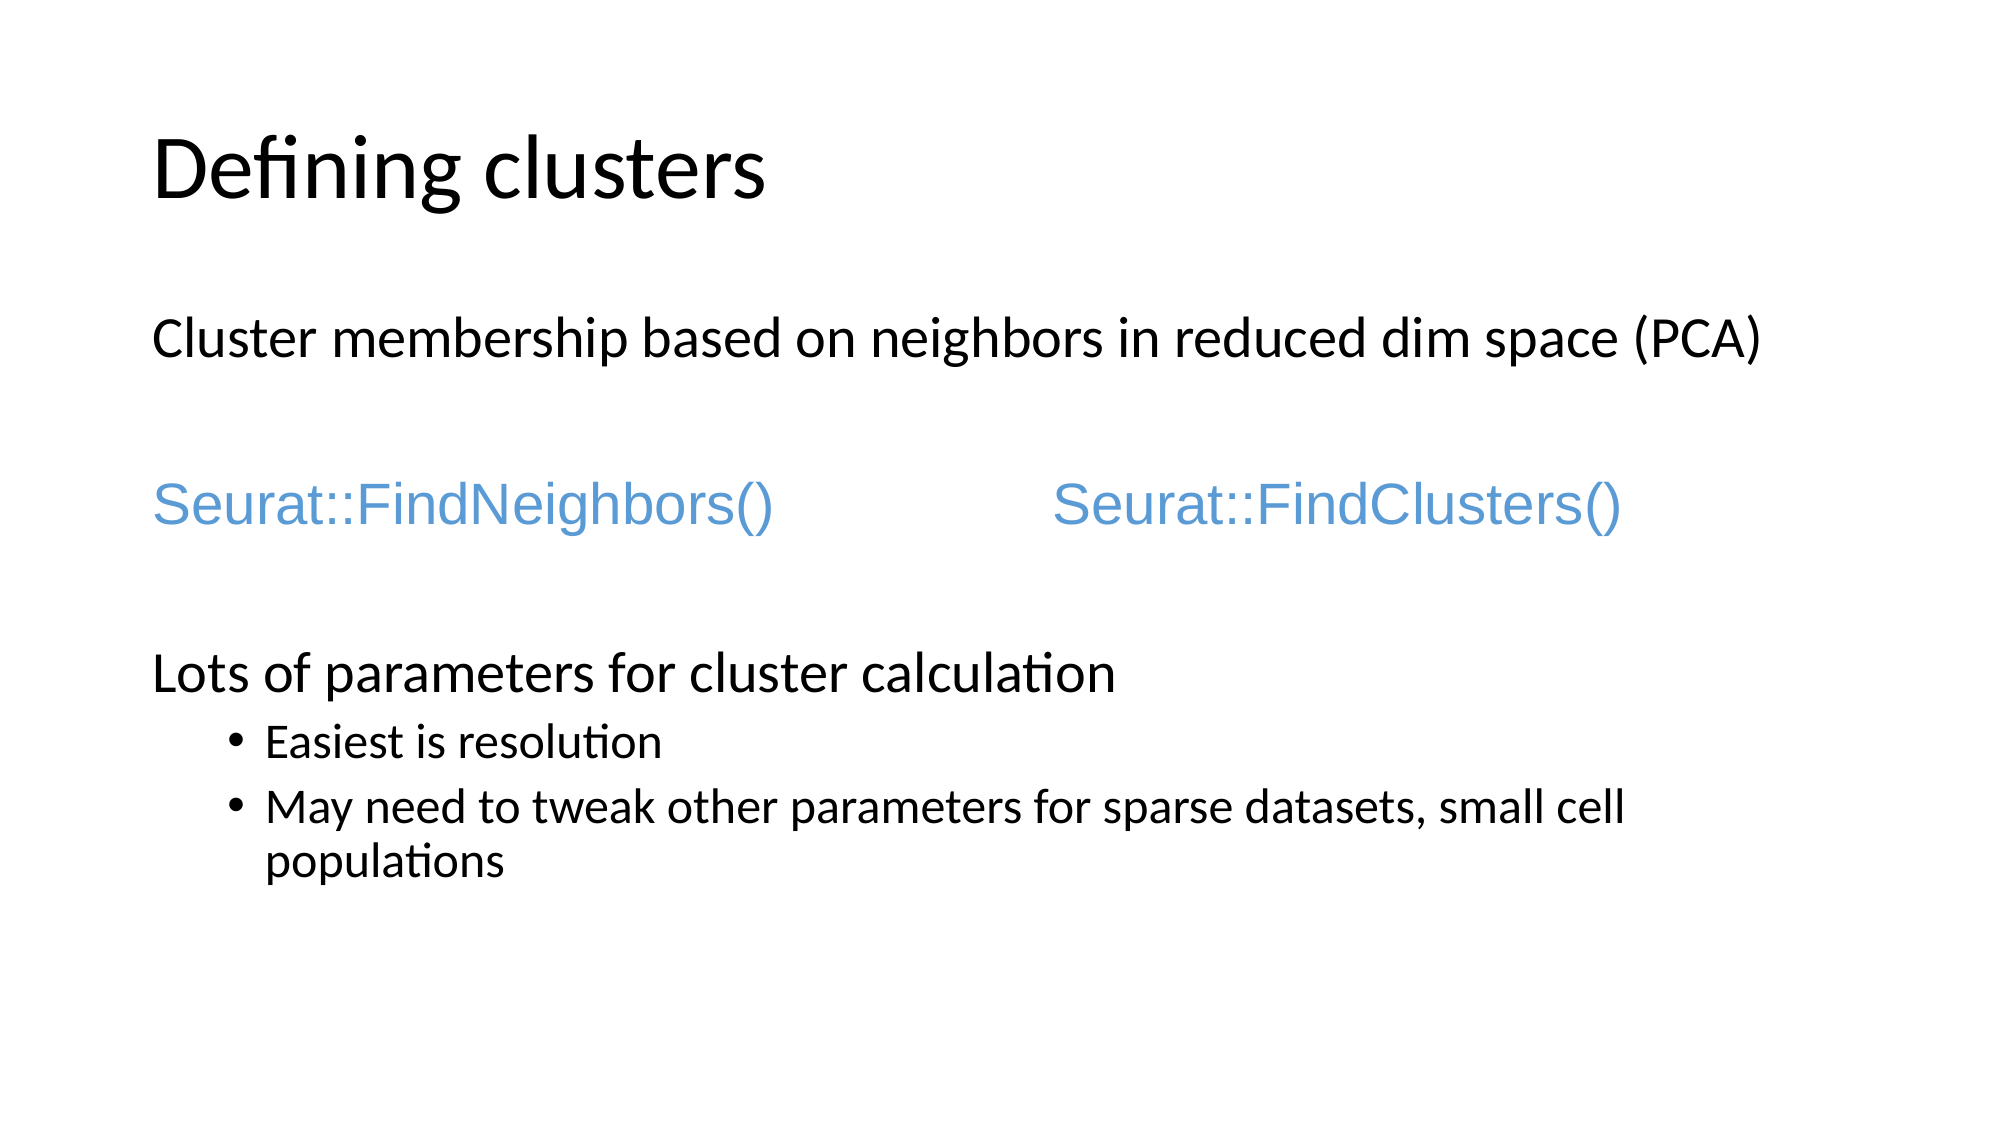

# Defining clusters
Cluster membership based on neighbors in reduced dim space (PCA)

Seurat::FindNeighbors() 		Seurat::FindClusters()

Lots of parameters for cluster calculation
Easiest is resolution
May need to tweak other parameters for sparse datasets, small cell populations